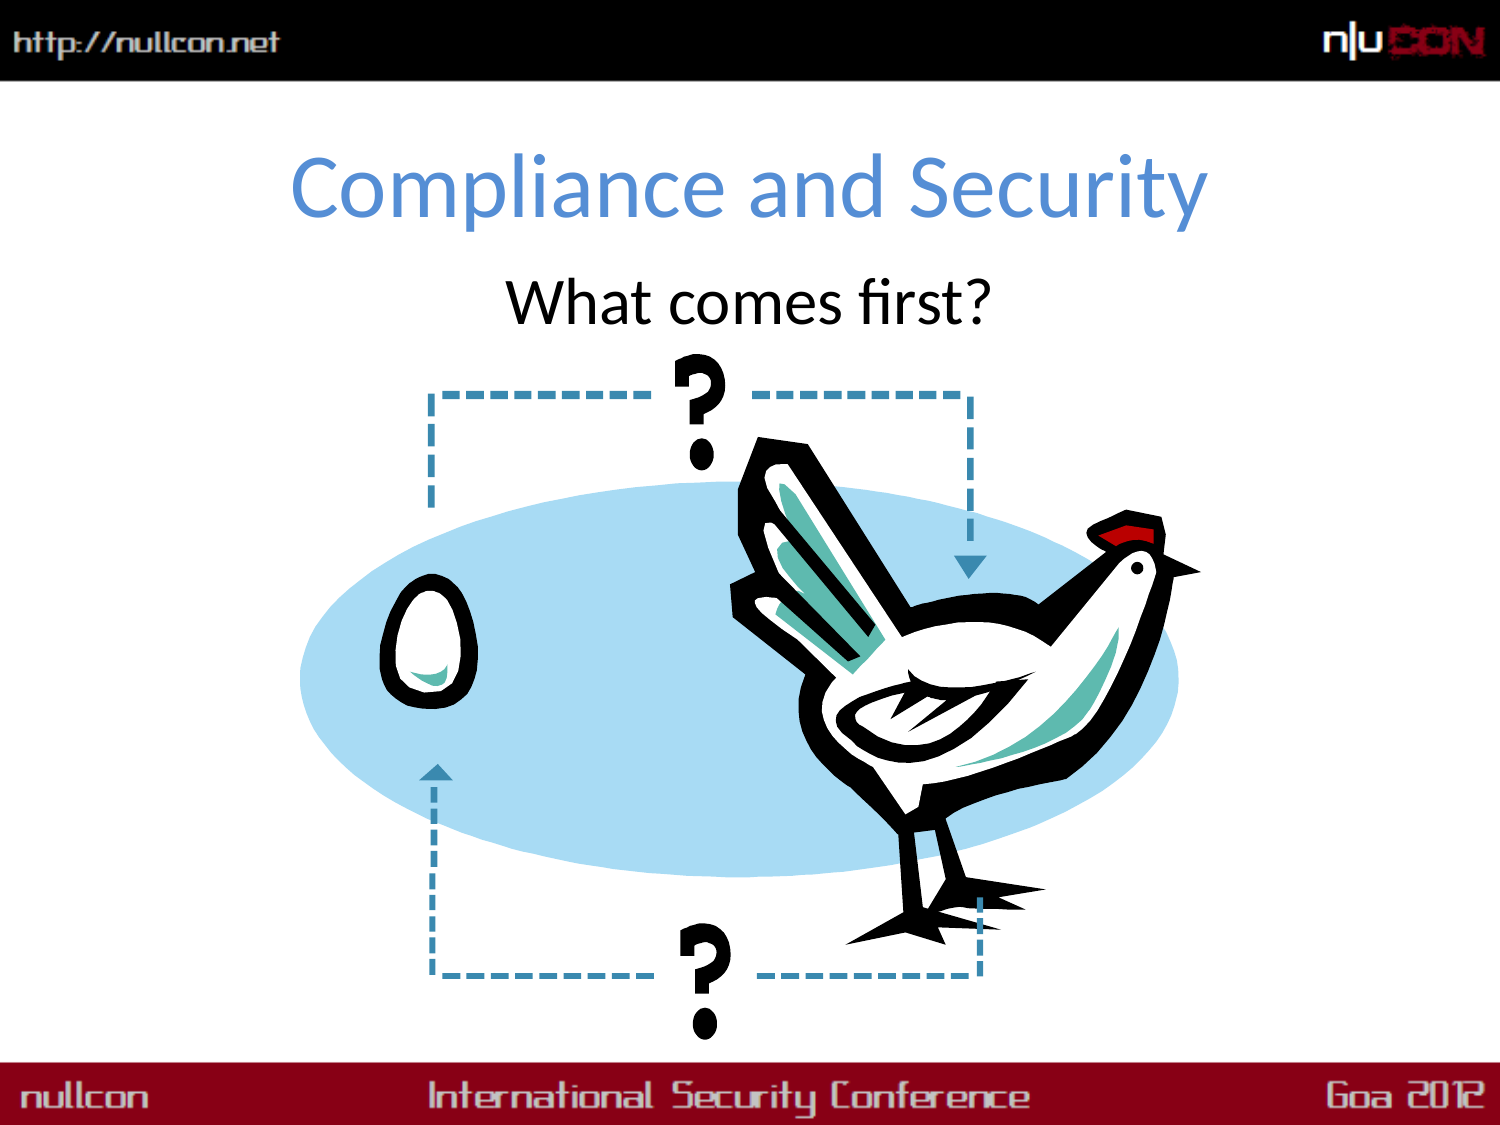

# Compliance and Security
What comes first?